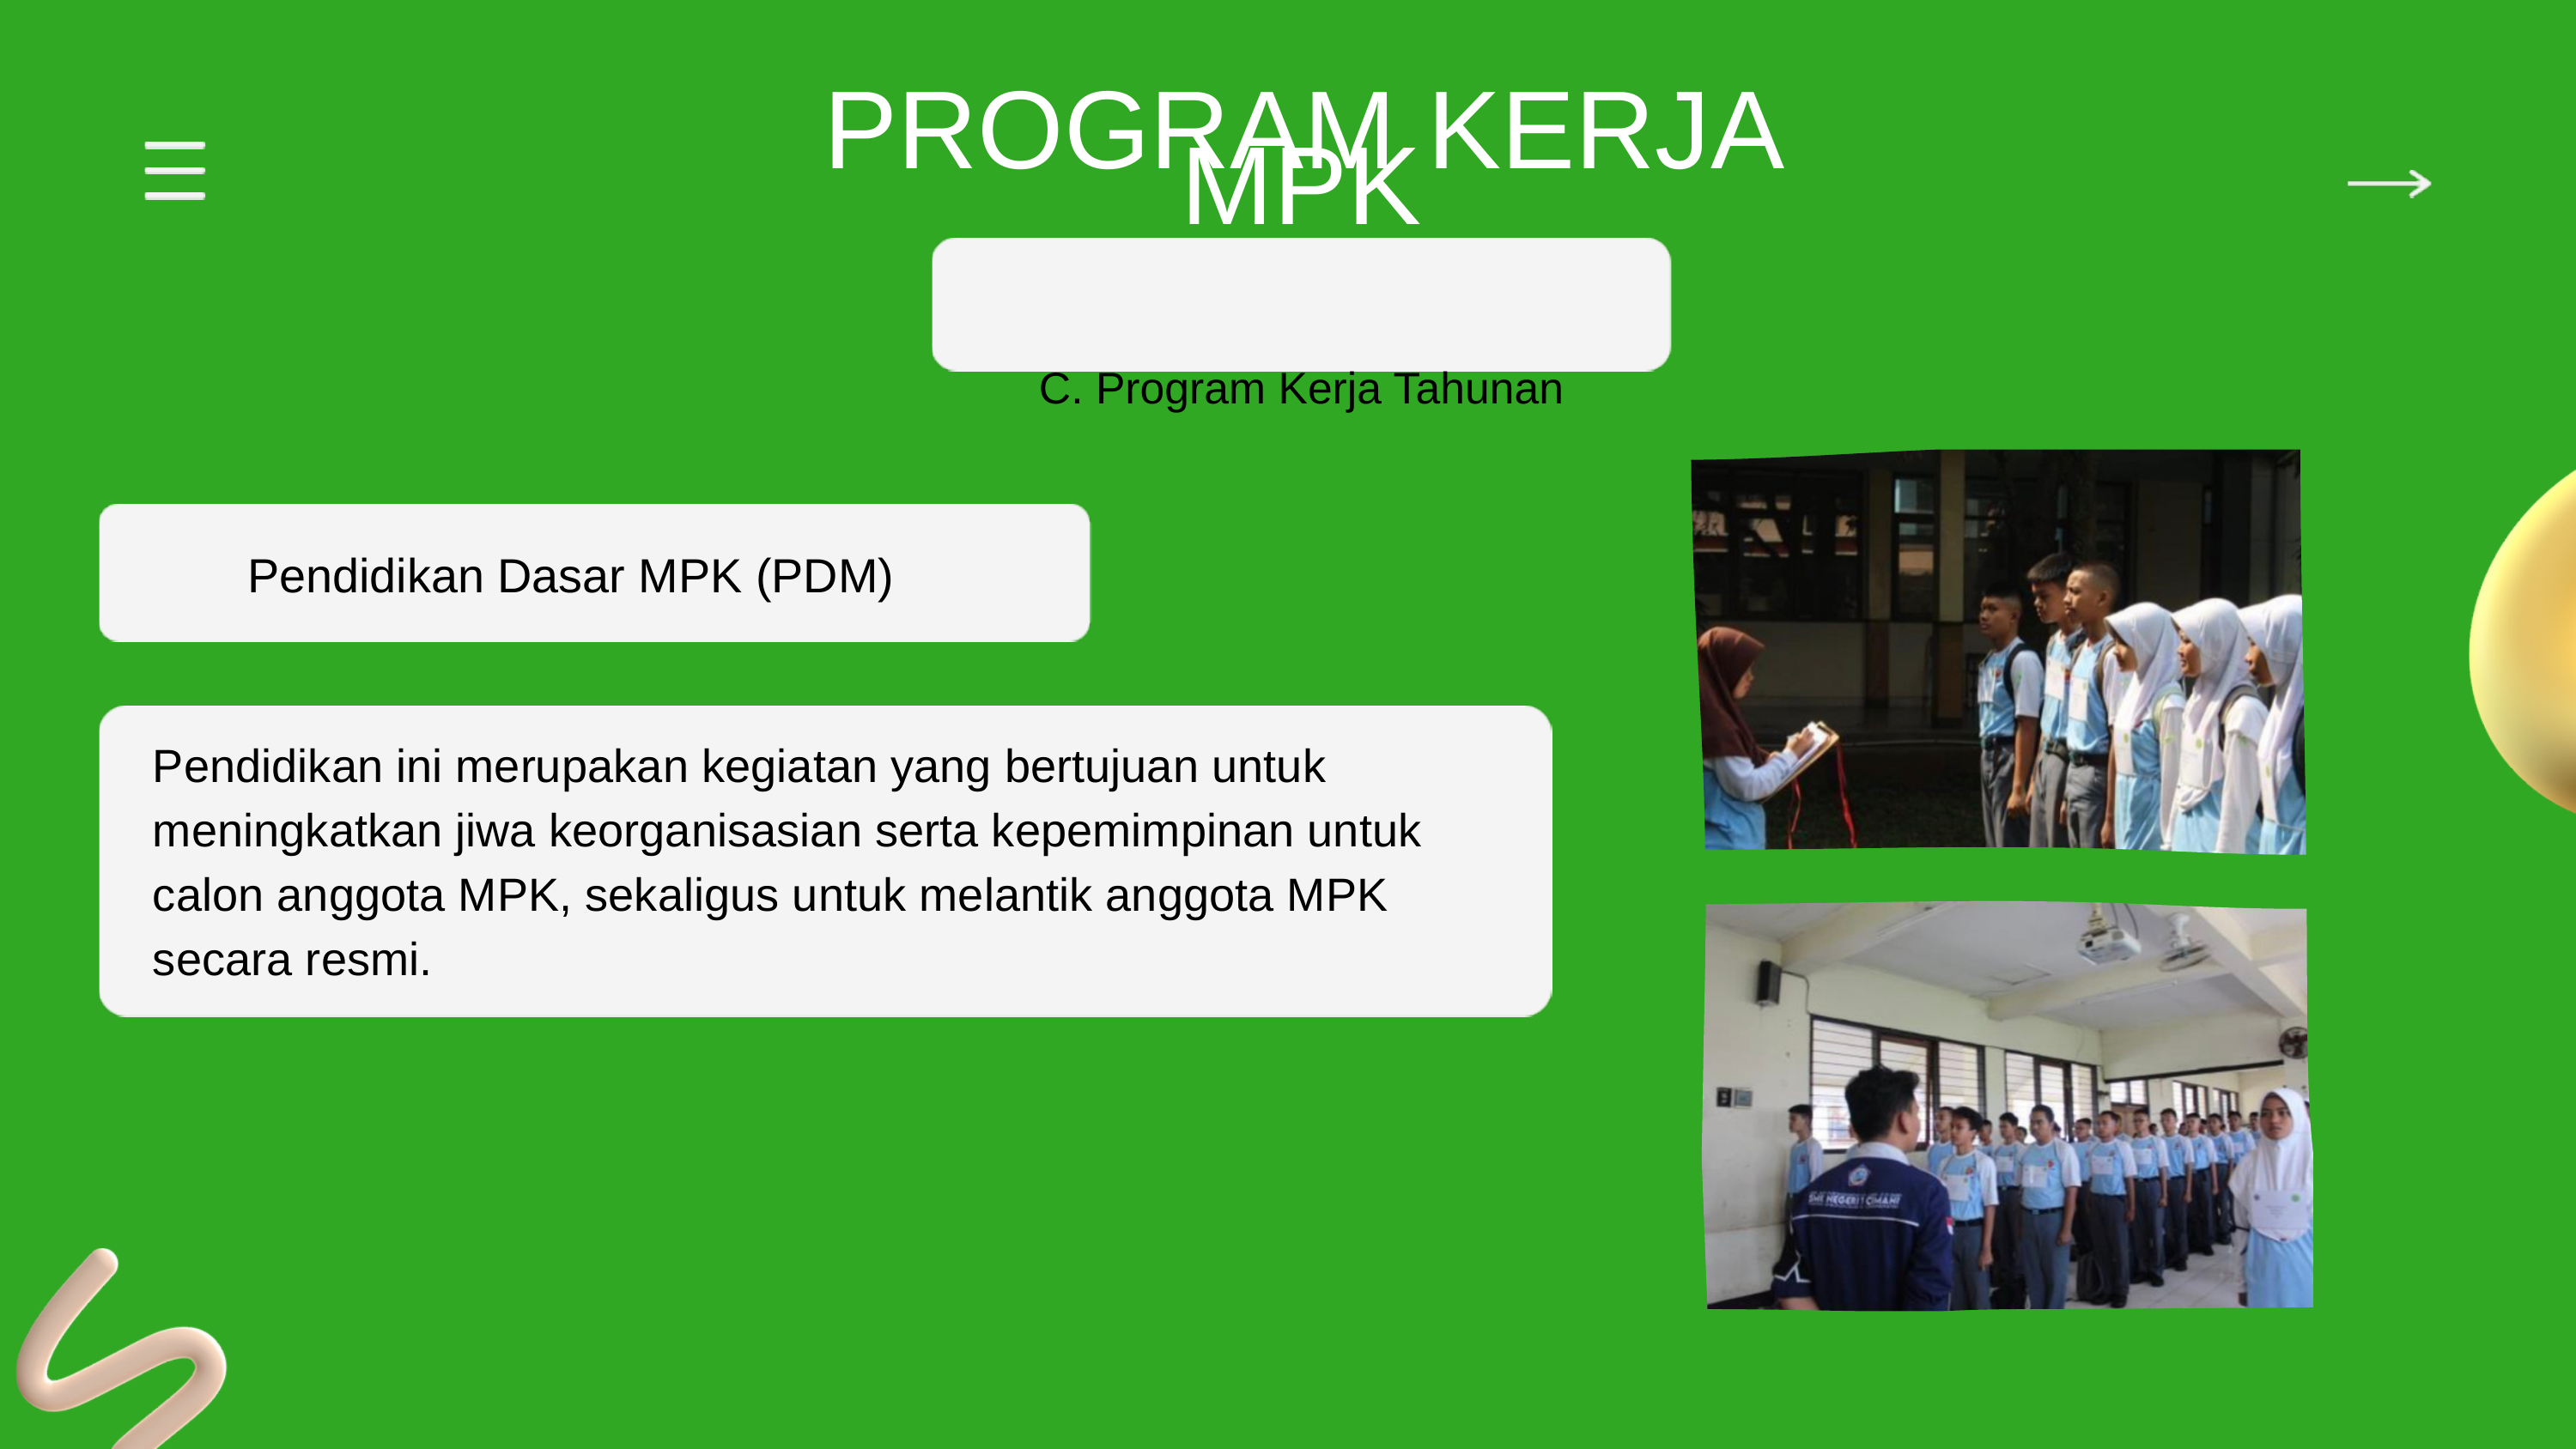

PROGRAM KERJA MPK

C. Program Kerja Tahunan

Pendidikan Dasar MPK (PDM)

Pendidikan ini merupakan kegiatan yang bertujuan untuk meningkatkan jiwa keorganisasian serta kepemimpinan untuk calon anggota MPK, sekaligus untuk melantik anggota MPK secara resmi.